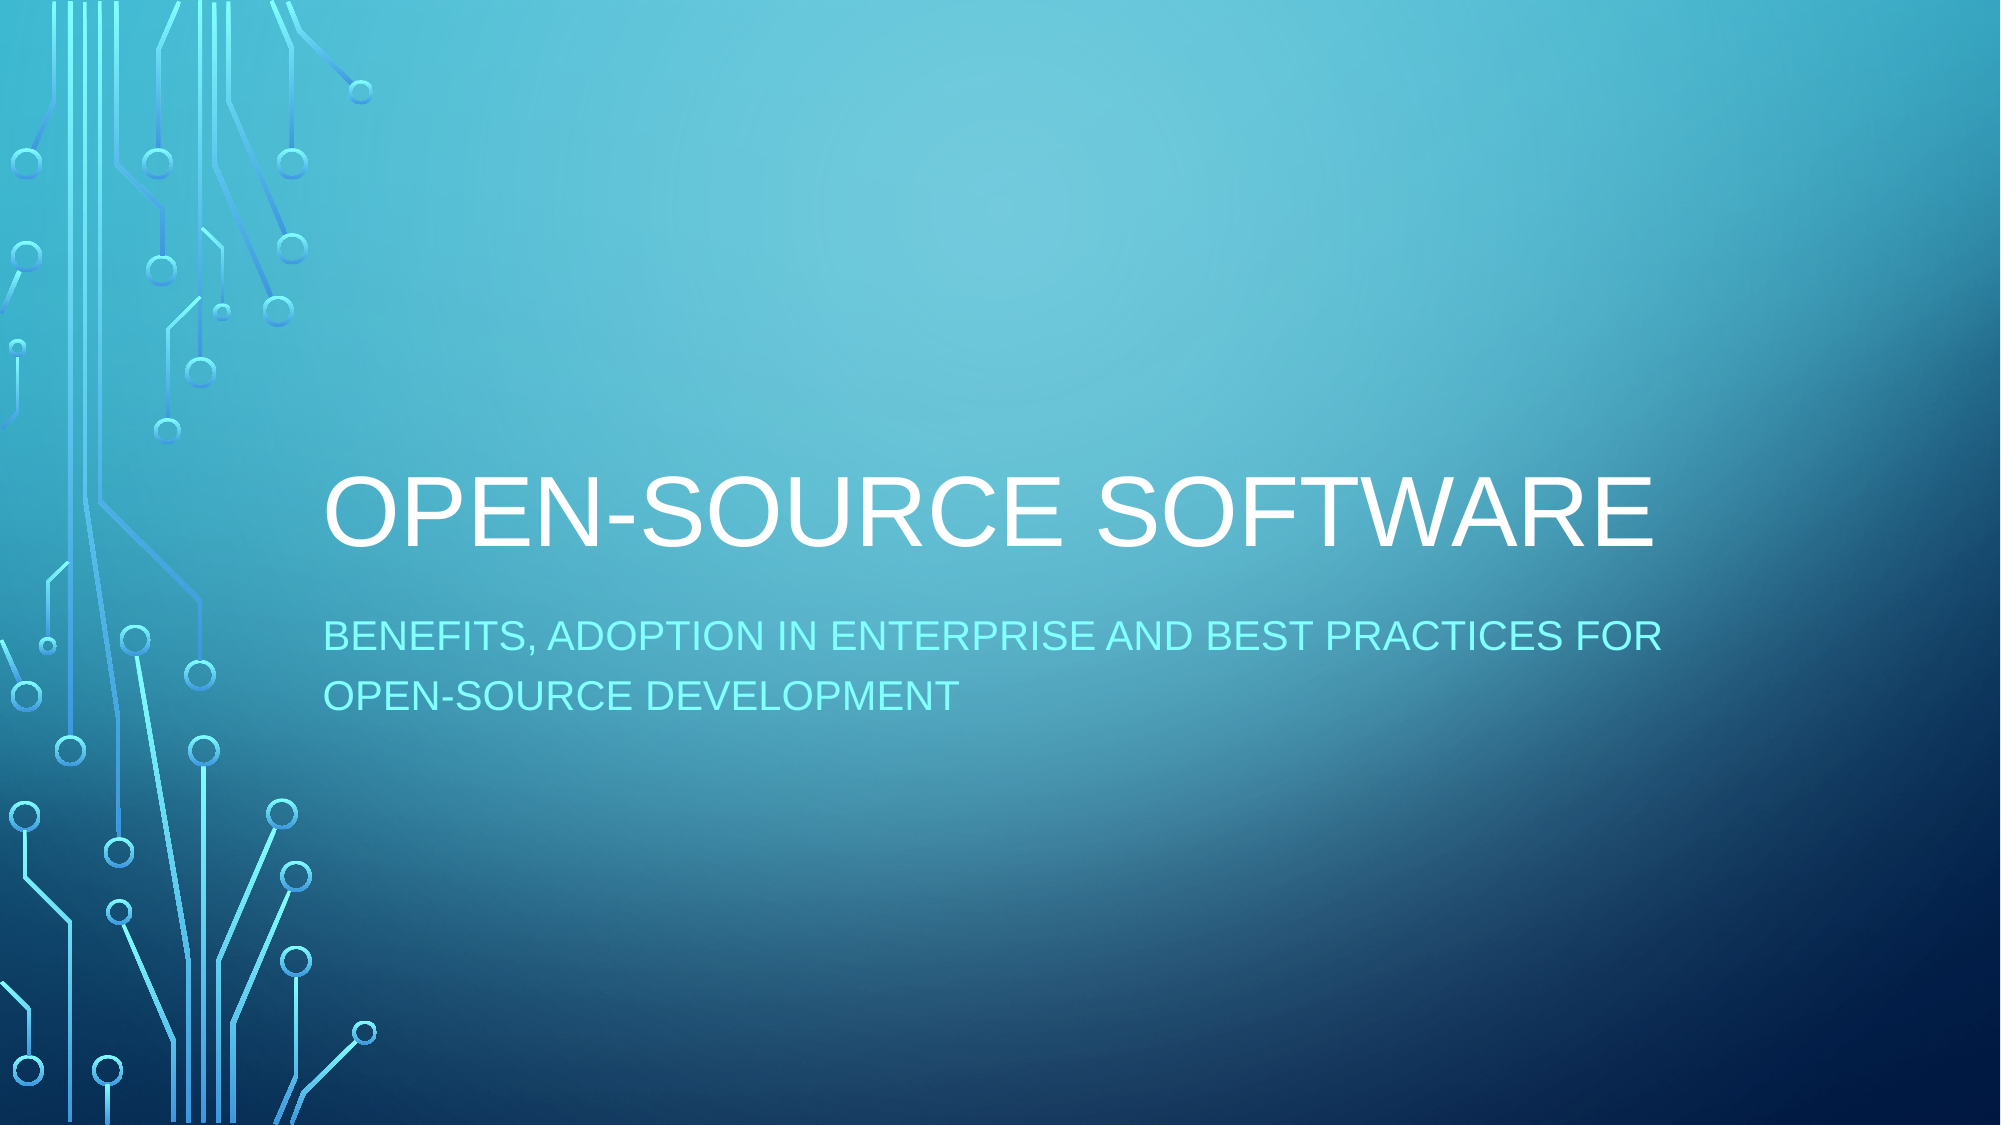

# Open-source software
Benefits, adoption in enterprise and best practices for open-source development